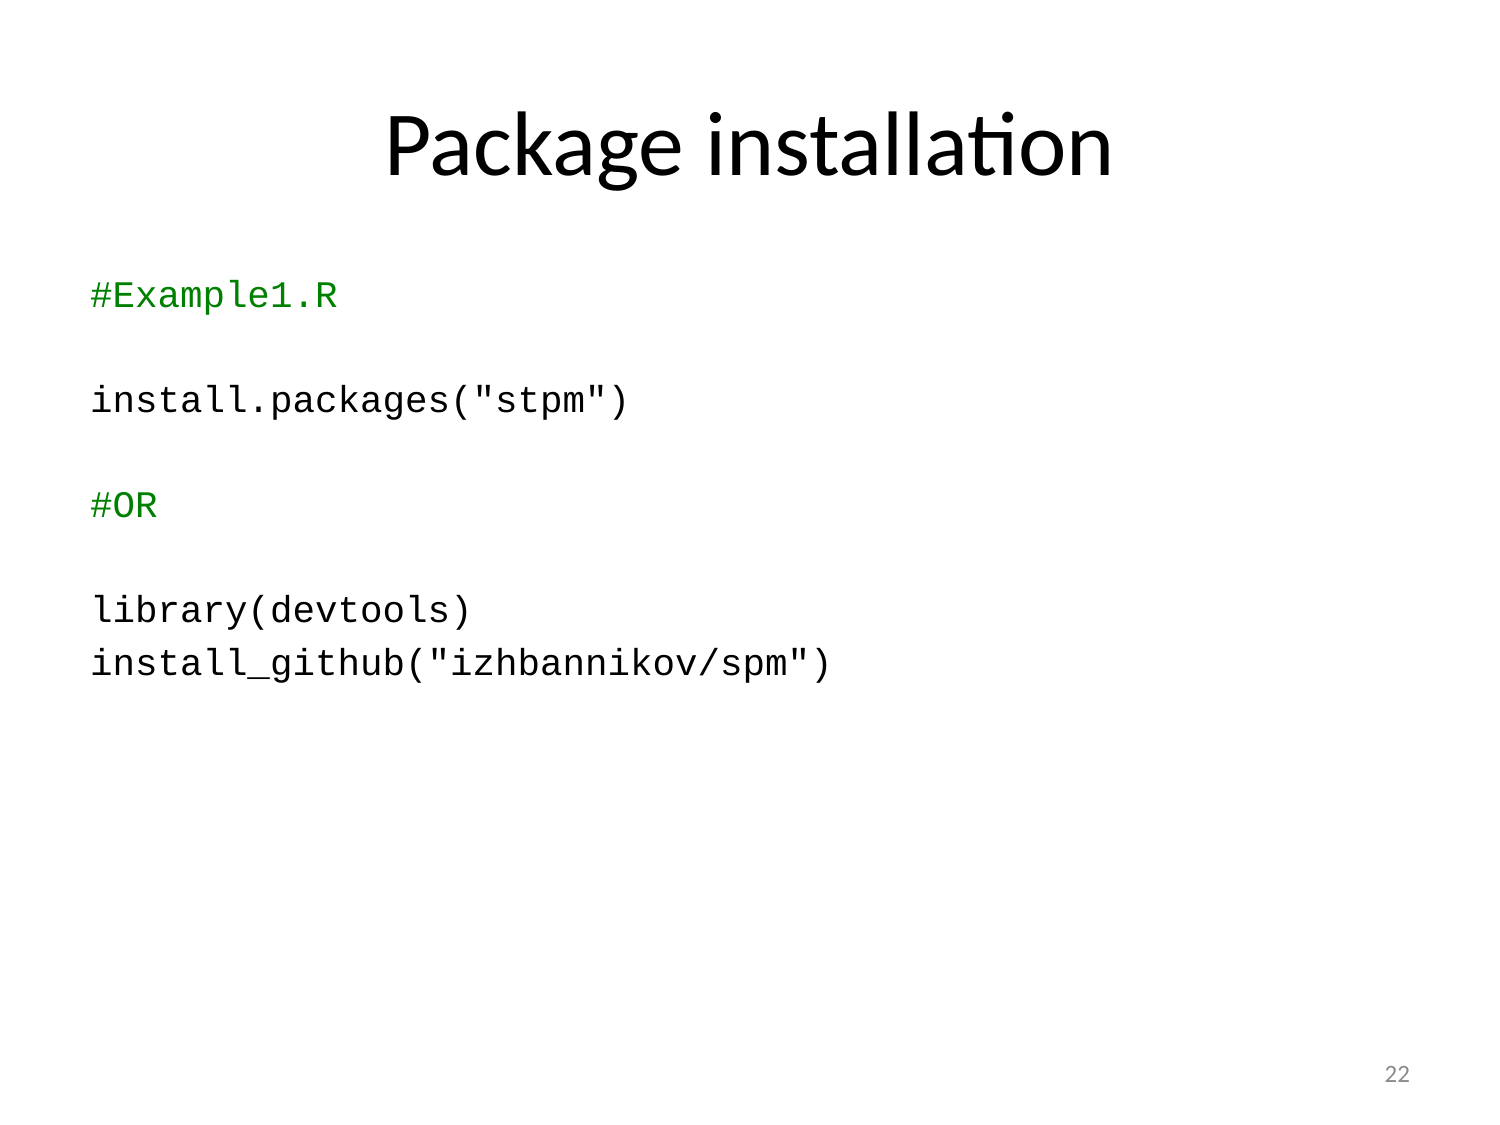

# Package installation
#Example1.R

install.packages("stpm")

#OR

library(devtools)
install_github("izhbannikov/spm")
22